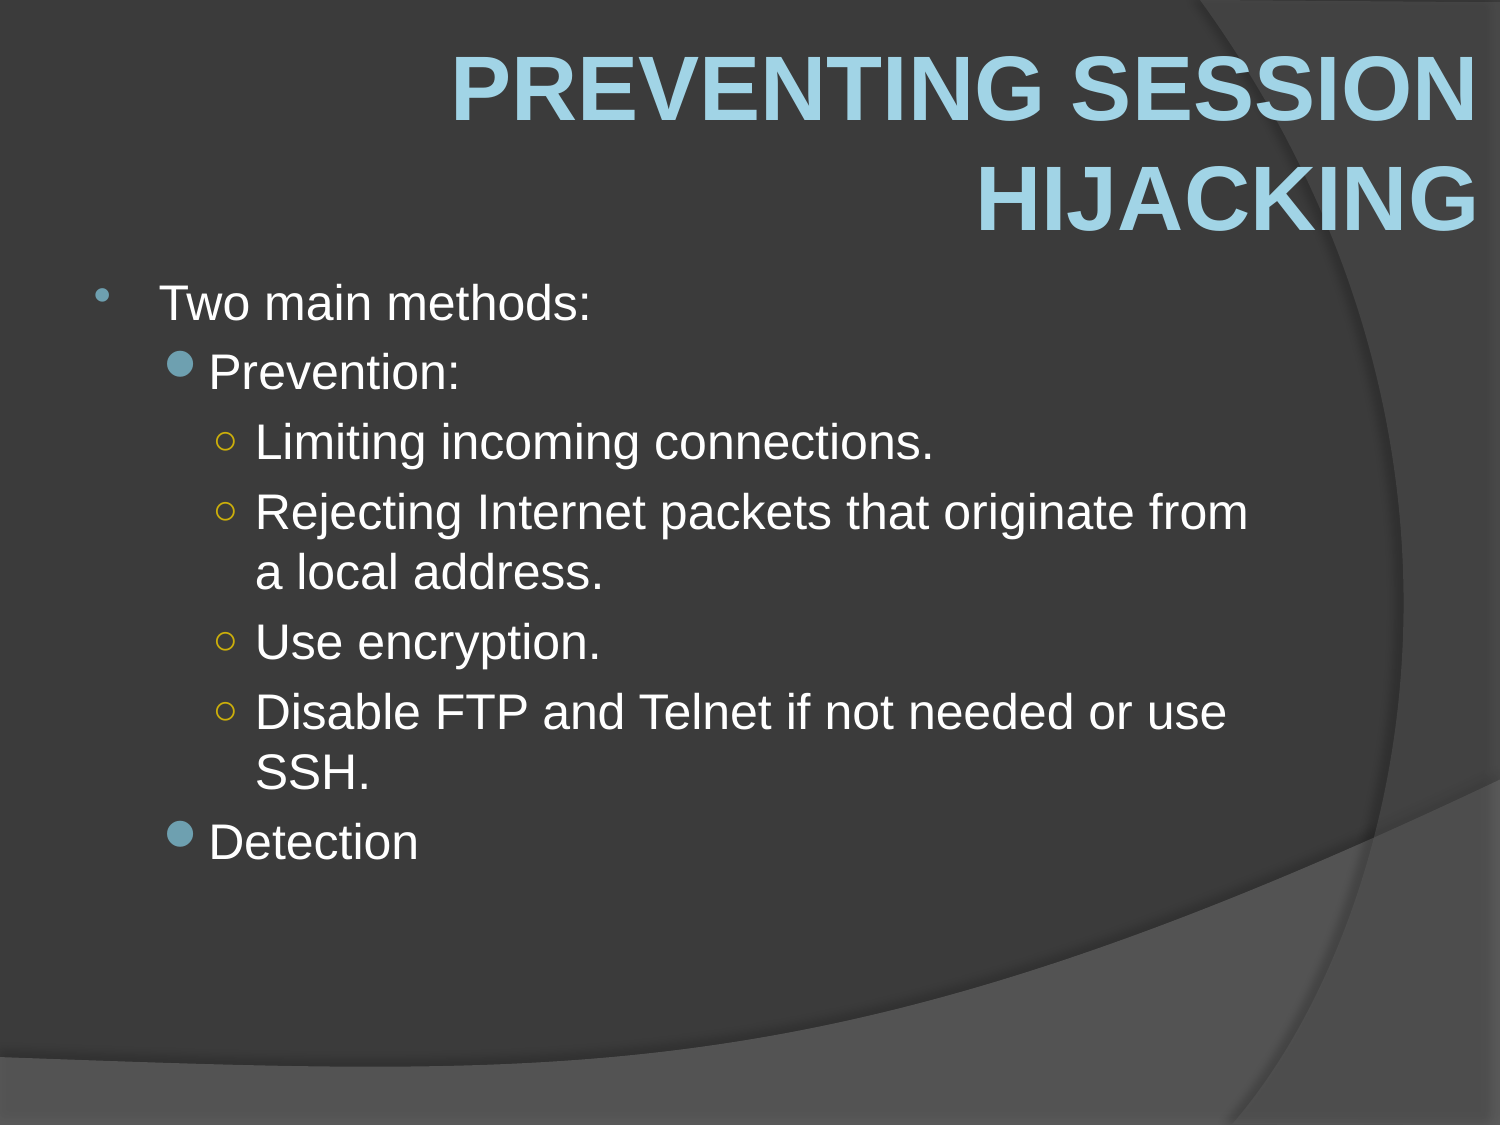

# Preventing Session Hijacking
Two main methods:
Prevention:
Limiting incoming connections.
Rejecting Internet packets that originate from a local address.
Use encryption.
Disable FTP and Telnet if not needed or use SSH.
Detection